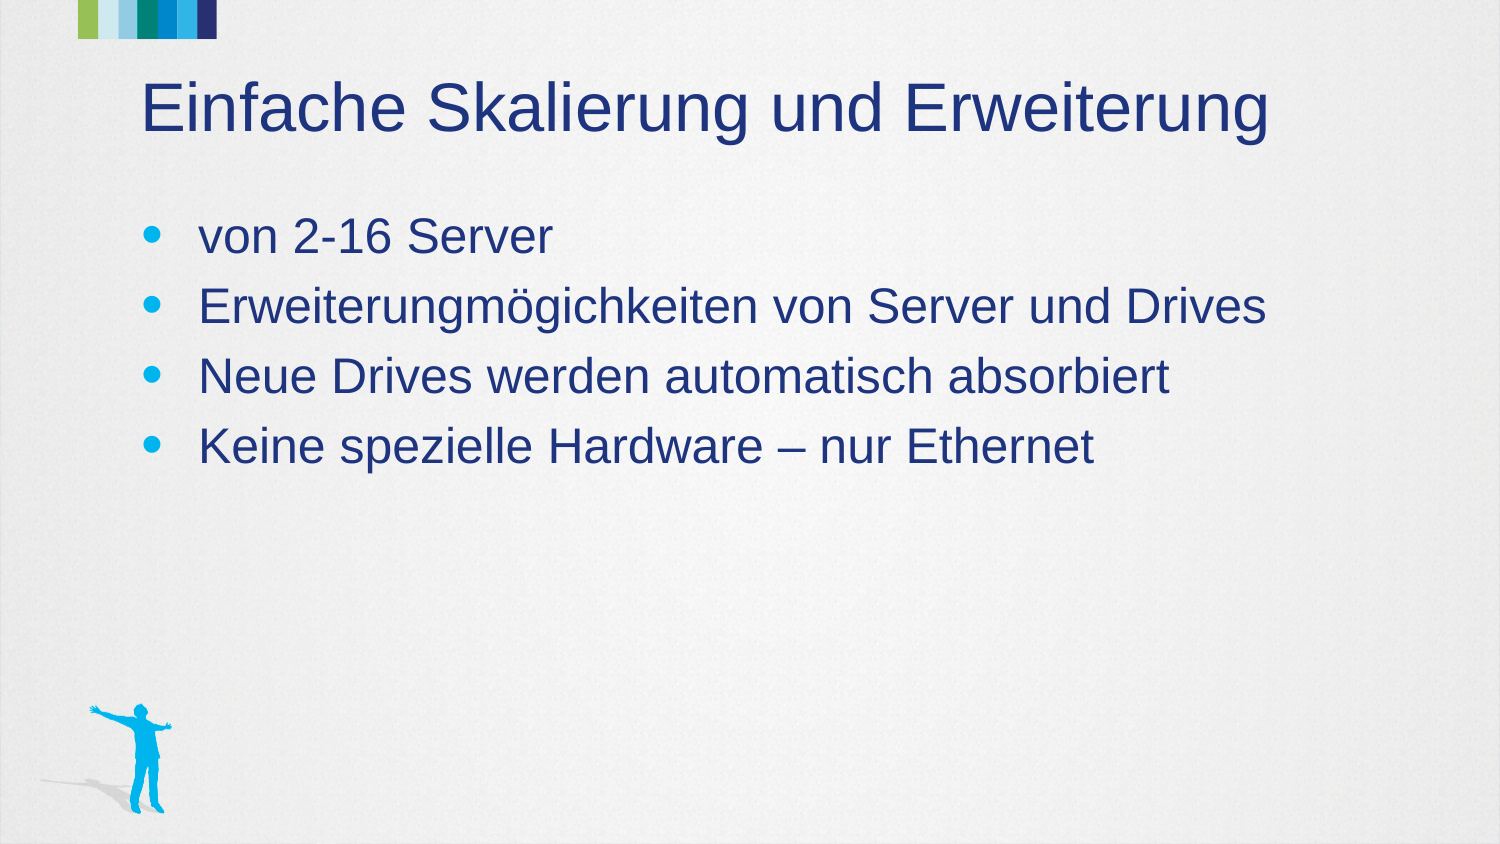

# Einfache Skalierung und Erweiterung
von 2-16 Server
Erweiterungmögichkeiten von Server und Drives
Neue Drives werden automatisch absorbiert
Keine spezielle Hardware – nur Ethernet